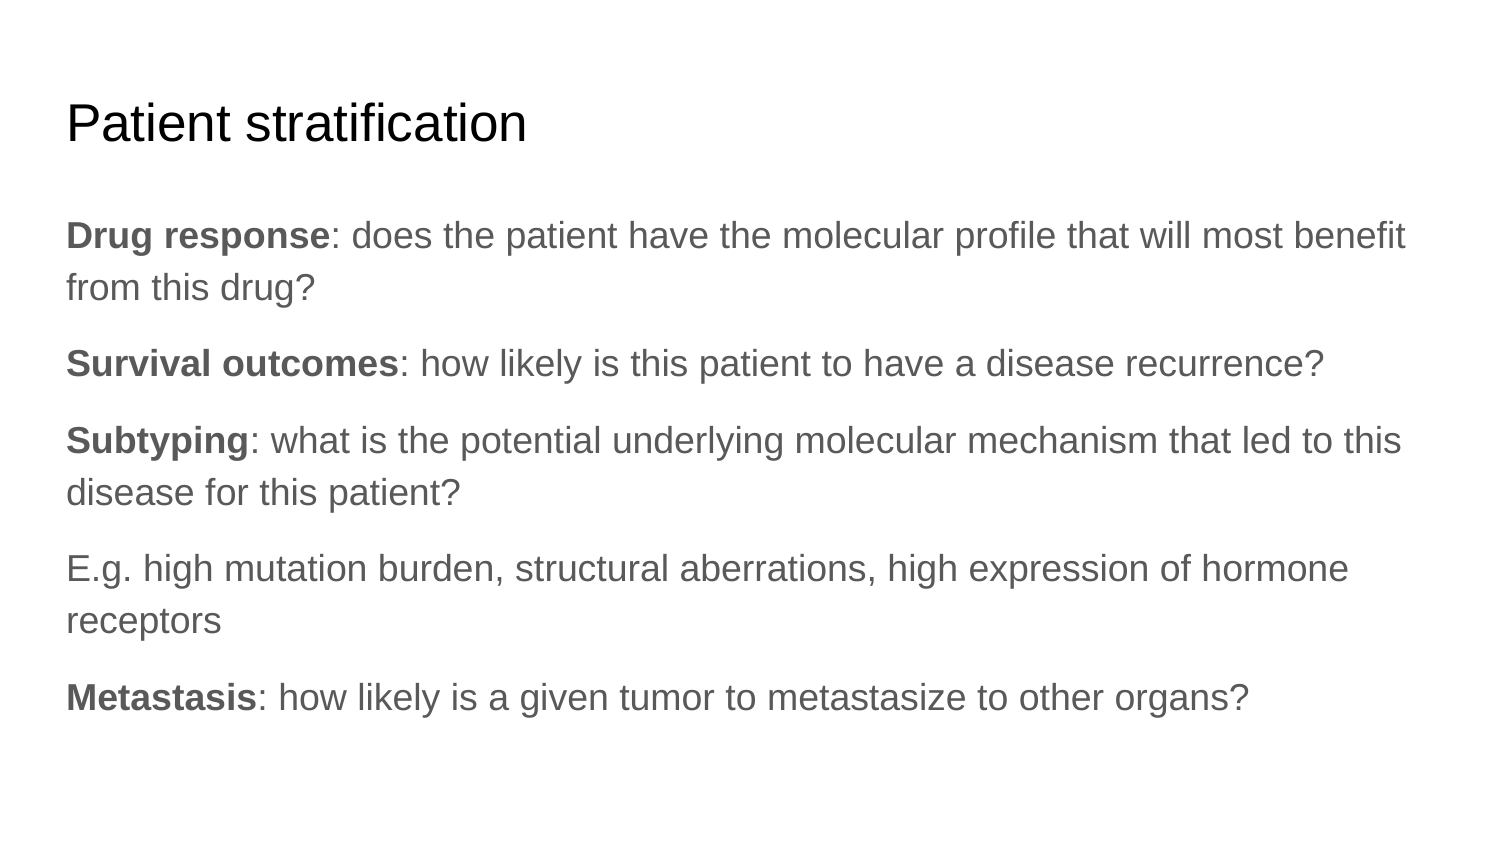

# Patient stratification
Drug response: does the patient have the molecular profile that will most benefit from this drug?
Survival outcomes: how likely is this patient to have a disease recurrence?
Subtyping: what is the potential underlying molecular mechanism that led to this disease for this patient?
E.g. high mutation burden, structural aberrations, high expression of hormone receptors
Metastasis: how likely is a given tumor to metastasize to other organs?